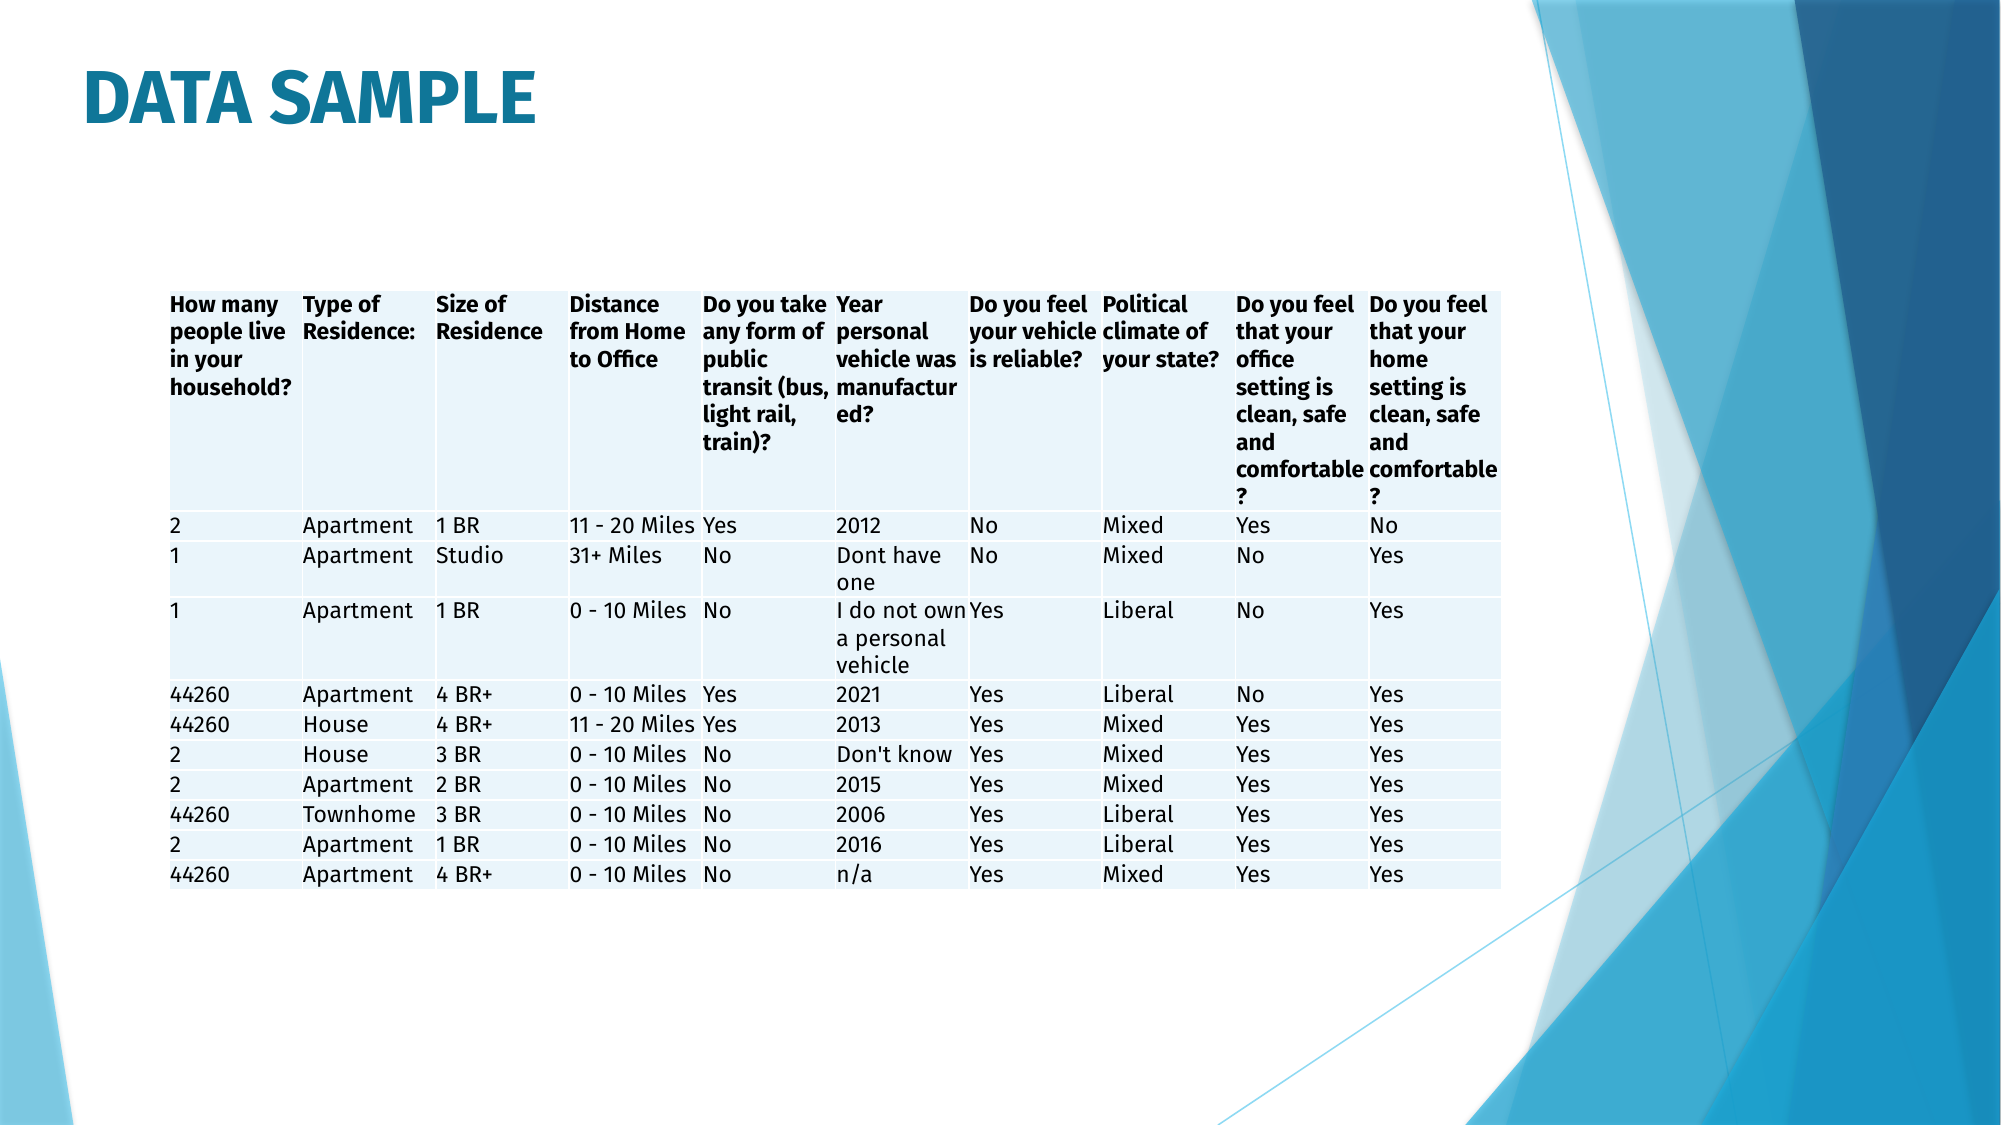

DATA SAMPLE
| How many people live in your household? | Type of Residence: | Size of Residence | Distance from Home to Office | Do you take any form of public transit (bus, light rail, train)? | Year personal vehicle was manufactured? | Do you feel your vehicle is reliable? | Political climate of your state? | Do you feel that your office setting is clean, safe and comfortable? | Do you feel that your home setting is clean, safe and comfortable? |
| --- | --- | --- | --- | --- | --- | --- | --- | --- | --- |
| 2 | Apartment | 1 BR | 11 - 20 Miles | Yes | 2012 | No | Mixed | Yes | No |
| 1 | Apartment | Studio | 31+ Miles | No | Dont have one | No | Mixed | No | Yes |
| 1 | Apartment | 1 BR | 0 - 10 Miles | No | I do not own a personal vehicle | Yes | Liberal | No | Yes |
| 44260 | Apartment | 4 BR+ | 0 - 10 Miles | Yes | 2021 | Yes | Liberal | No | Yes |
| 44260 | House | 4 BR+ | 11 - 20 Miles | Yes | 2013 | Yes | Mixed | Yes | Yes |
| 2 | House | 3 BR | 0 - 10 Miles | No | Don't know | Yes | Mixed | Yes | Yes |
| 2 | Apartment | 2 BR | 0 - 10 Miles | No | 2015 | Yes | Mixed | Yes | Yes |
| 44260 | Townhome | 3 BR | 0 - 10 Miles | No | 2006 | Yes | Liberal | Yes | Yes |
| 2 | Apartment | 1 BR | 0 - 10 Miles | No | 2016 | Yes | Liberal | Yes | Yes |
| 44260 | Apartment | 4 BR+ | 0 - 10 Miles | No | n/a | Yes | Mixed | Yes | Yes |